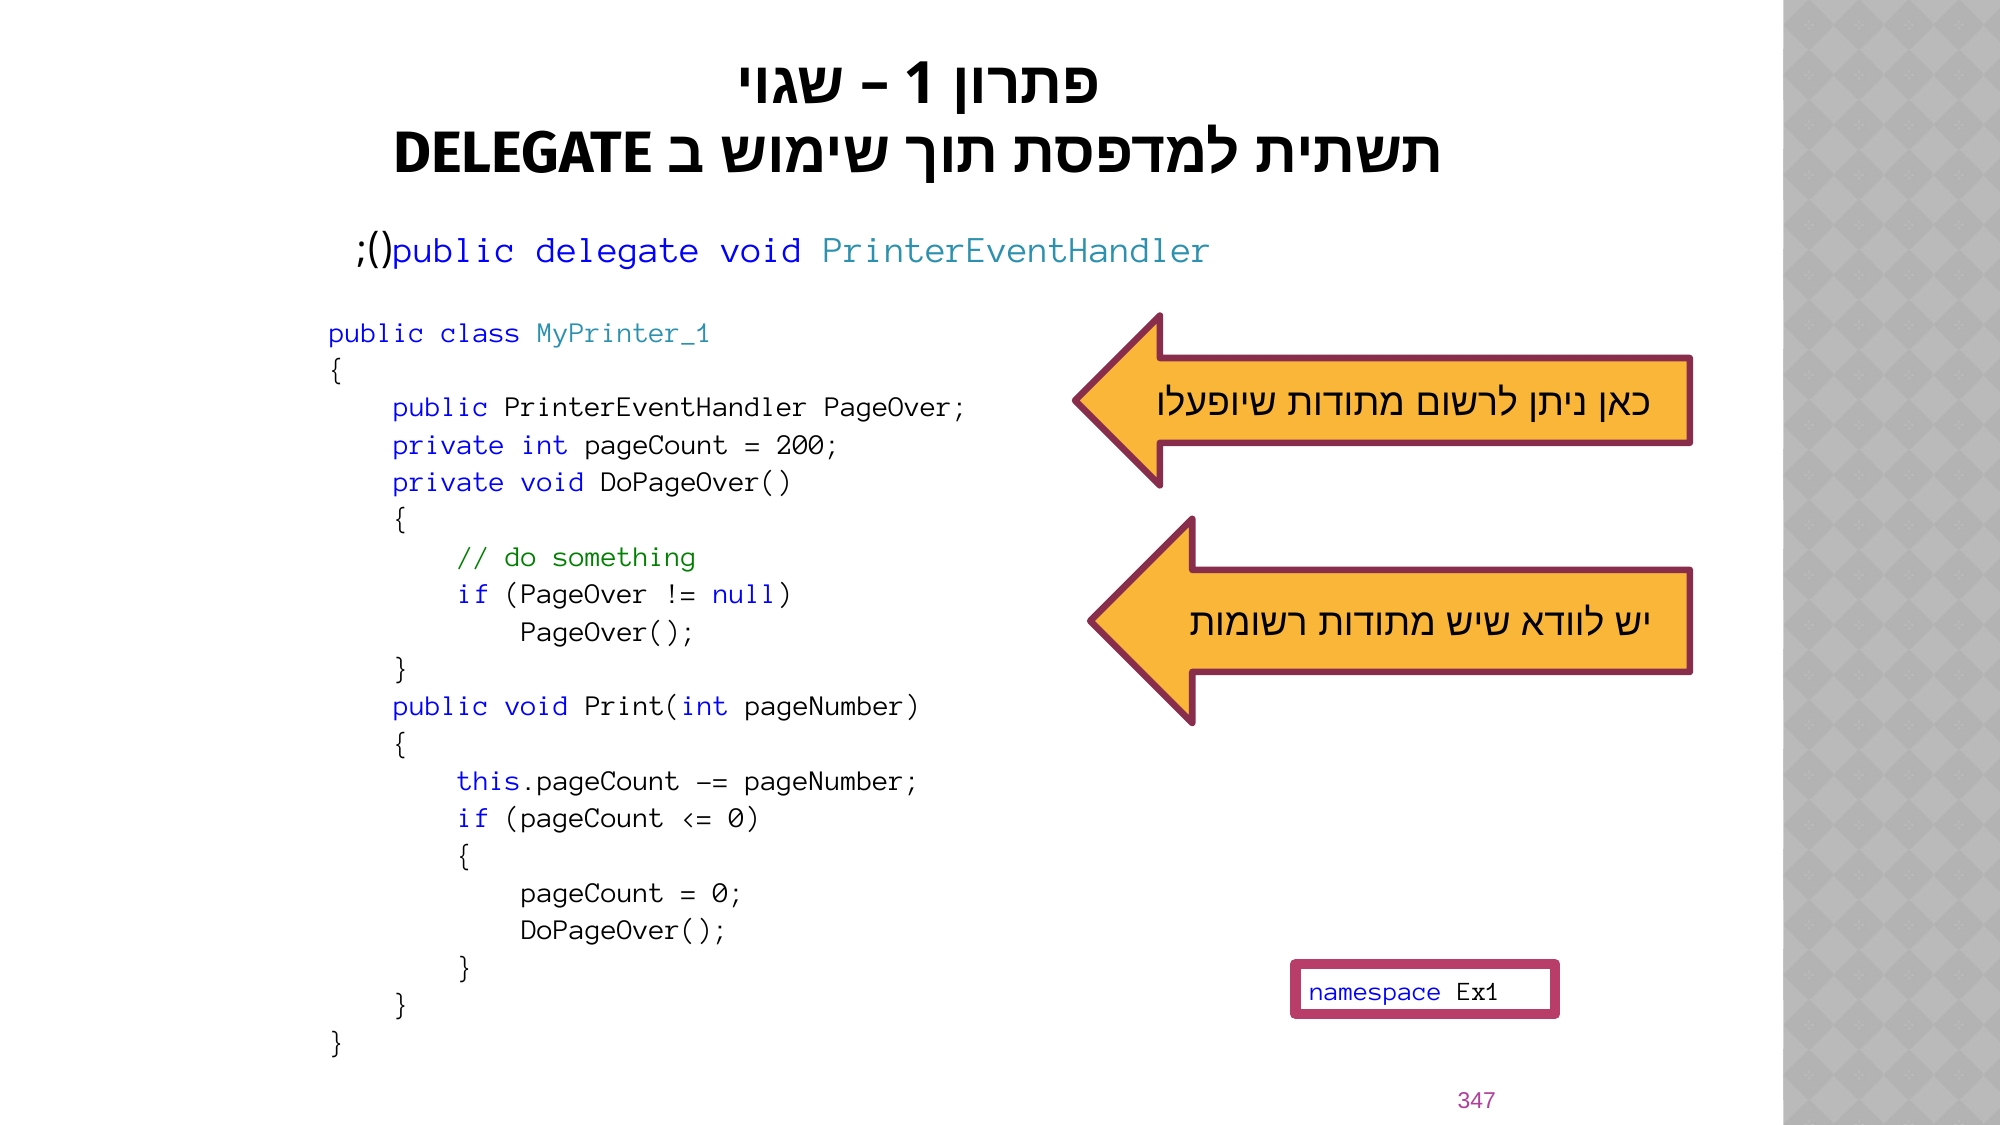

# פתרון 1 – שגוי תשתית למדפסת תוך שימוש ב delegate
public delegate void PrinterEventHandler();
public class MyPrinter_1
{
    public PrinterEventHandler PageOver;
    private int pageCount = 200;
    private void DoPageOver()
    {
        // do something
        if (PageOver != null)
            PageOver();
    }
    public void Print(int pageNumber)
    {
        this.pageCount -= pageNumber;
        if (pageCount <= 0)
        {
            pageCount = 0;
            DoPageOver();
        }
    }
}
כאן ניתן לרשום מתודות שיופעלו
יש לוודא שיש מתודות רשומות
namespace Ex1
347